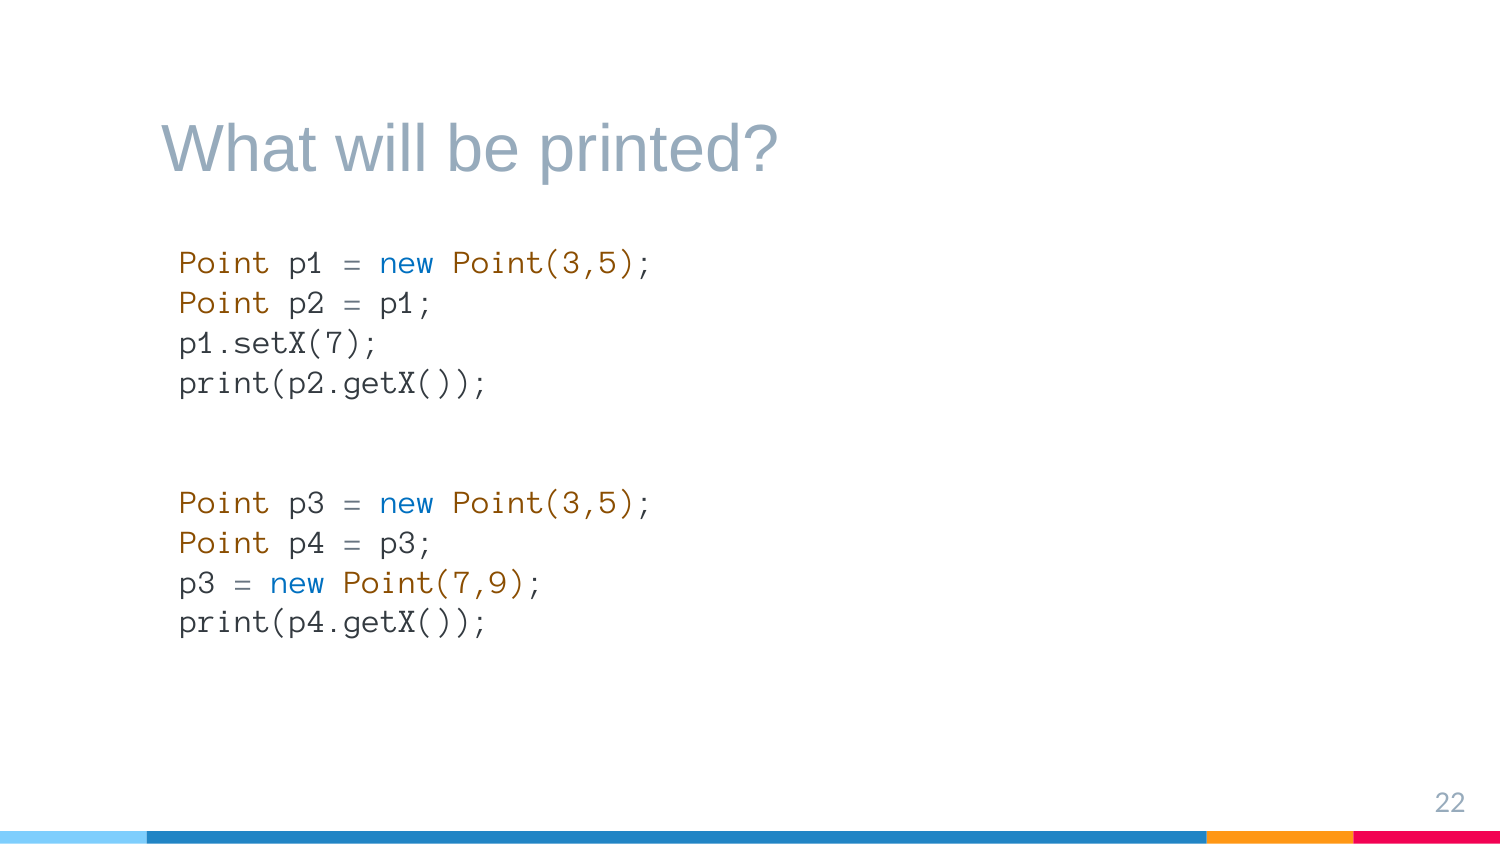

# What will be printed?
Point p1 = new Point(3,5);
Point p2 = p1;
p1.setX(7);
print(p2.getX());
Point p3 = new Point(3,5);
Point p4 = p3;
p3 = new Point(7,9);
print(p4.getX());
22